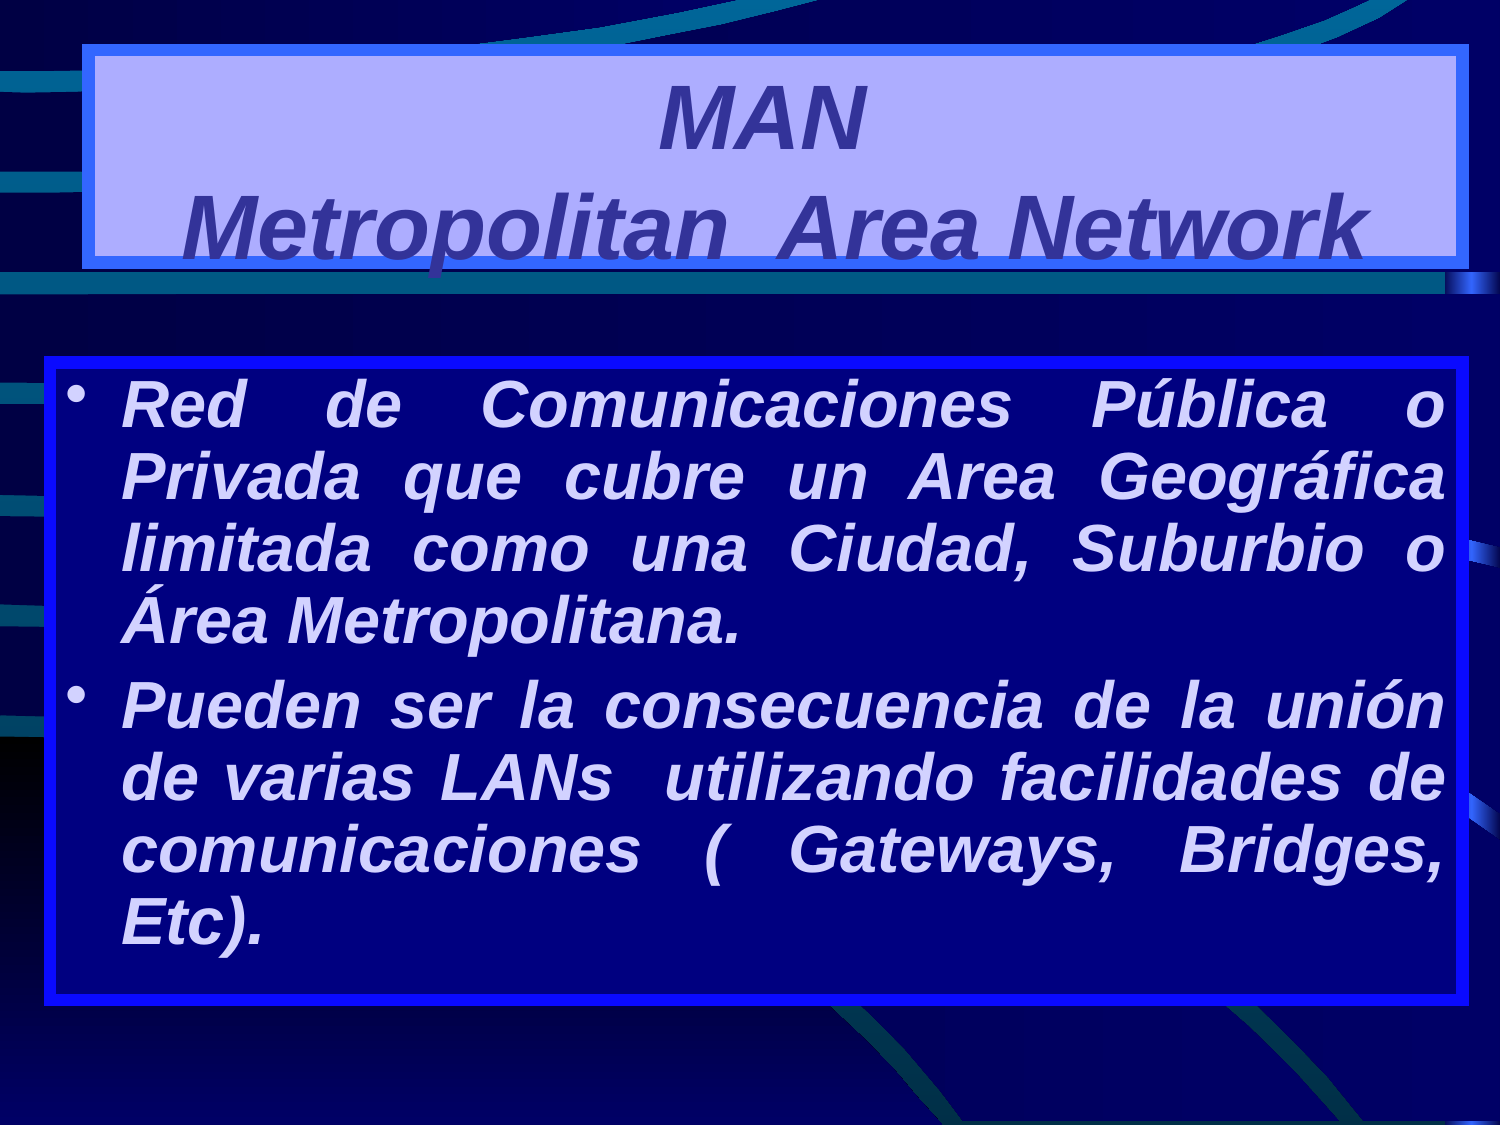

# MAN Metropolitan  Area Network
Red de Comunicaciones Pública o Privada que cubre un Area Geográfica limitada como una Ciudad, Suburbio o Área Metropolitana.
Pueden ser la consecuencia de la unión de varias LANs  utilizando facilidades de comunicaciones ( Gateways, Bridges, Etc).